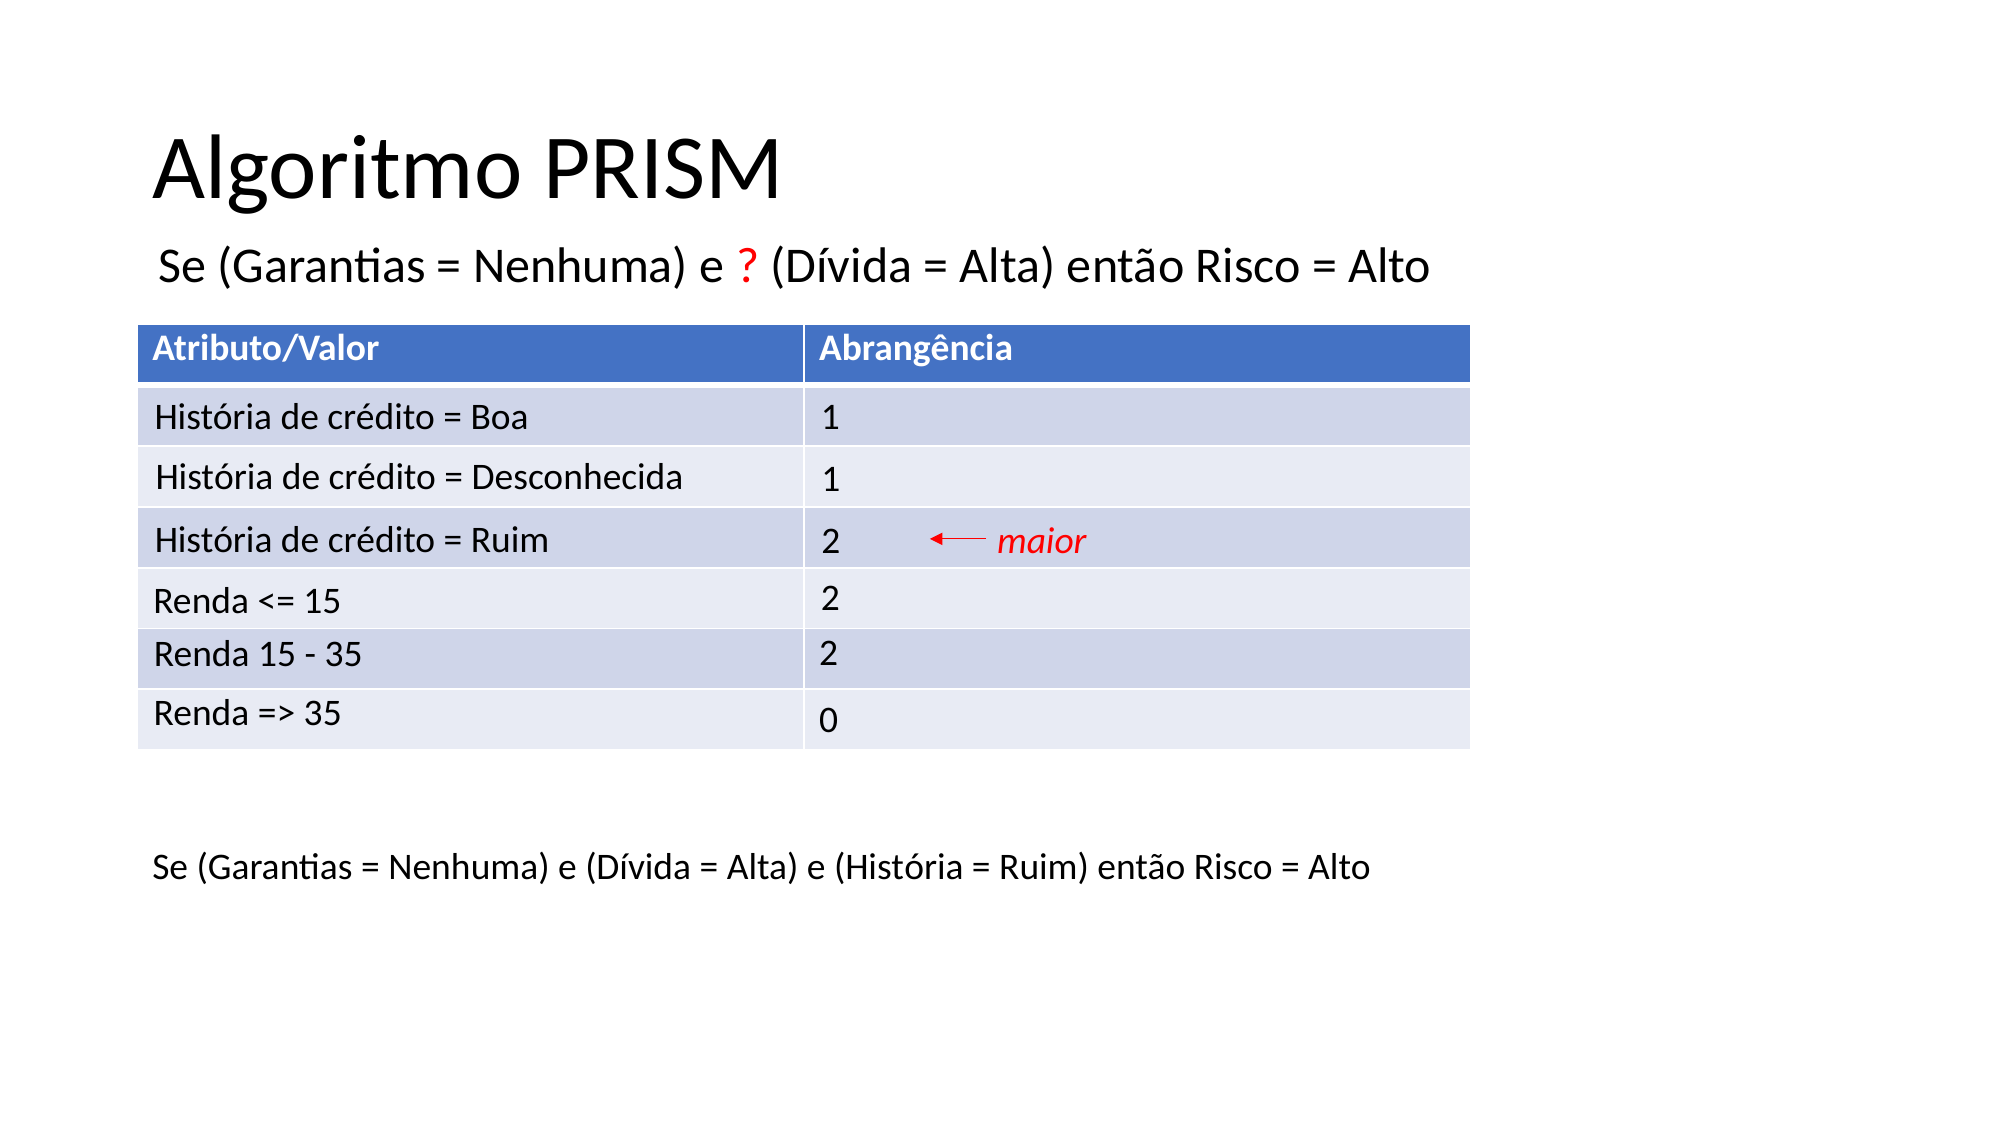

# Algoritmo PRISM
Se (Garantias = Nenhuma) e ? (Dívida = Alta) então Risco = Alto
| Atributo/Valor | Abrangência |
| --- | --- |
|  |  |
|  |  |
|  |  |
|  |  |
|  |  |
|  |  |
História de crédito = Boa
1
História de crédito = Desconhecida
1
História de crédito = Ruim
2
maior
2
Renda <= 15
2
Renda 15 - 35
Renda => 35
0
Se (Garantias = Nenhuma) e (Dívida = Alta) e (História = Ruim) então Risco = Alto